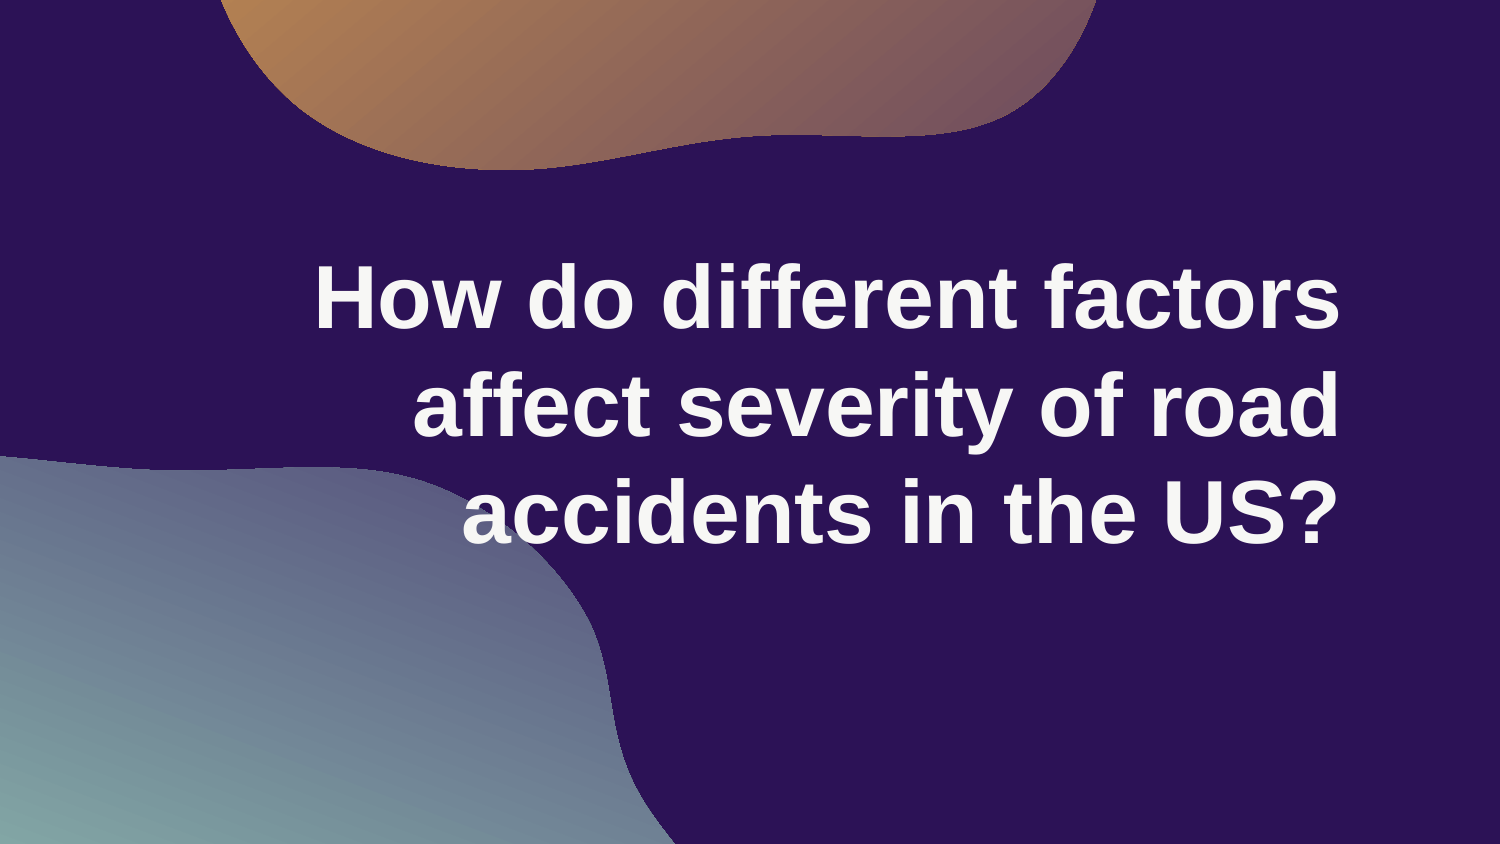

# How do different factors affect severity of road accidents in the US?